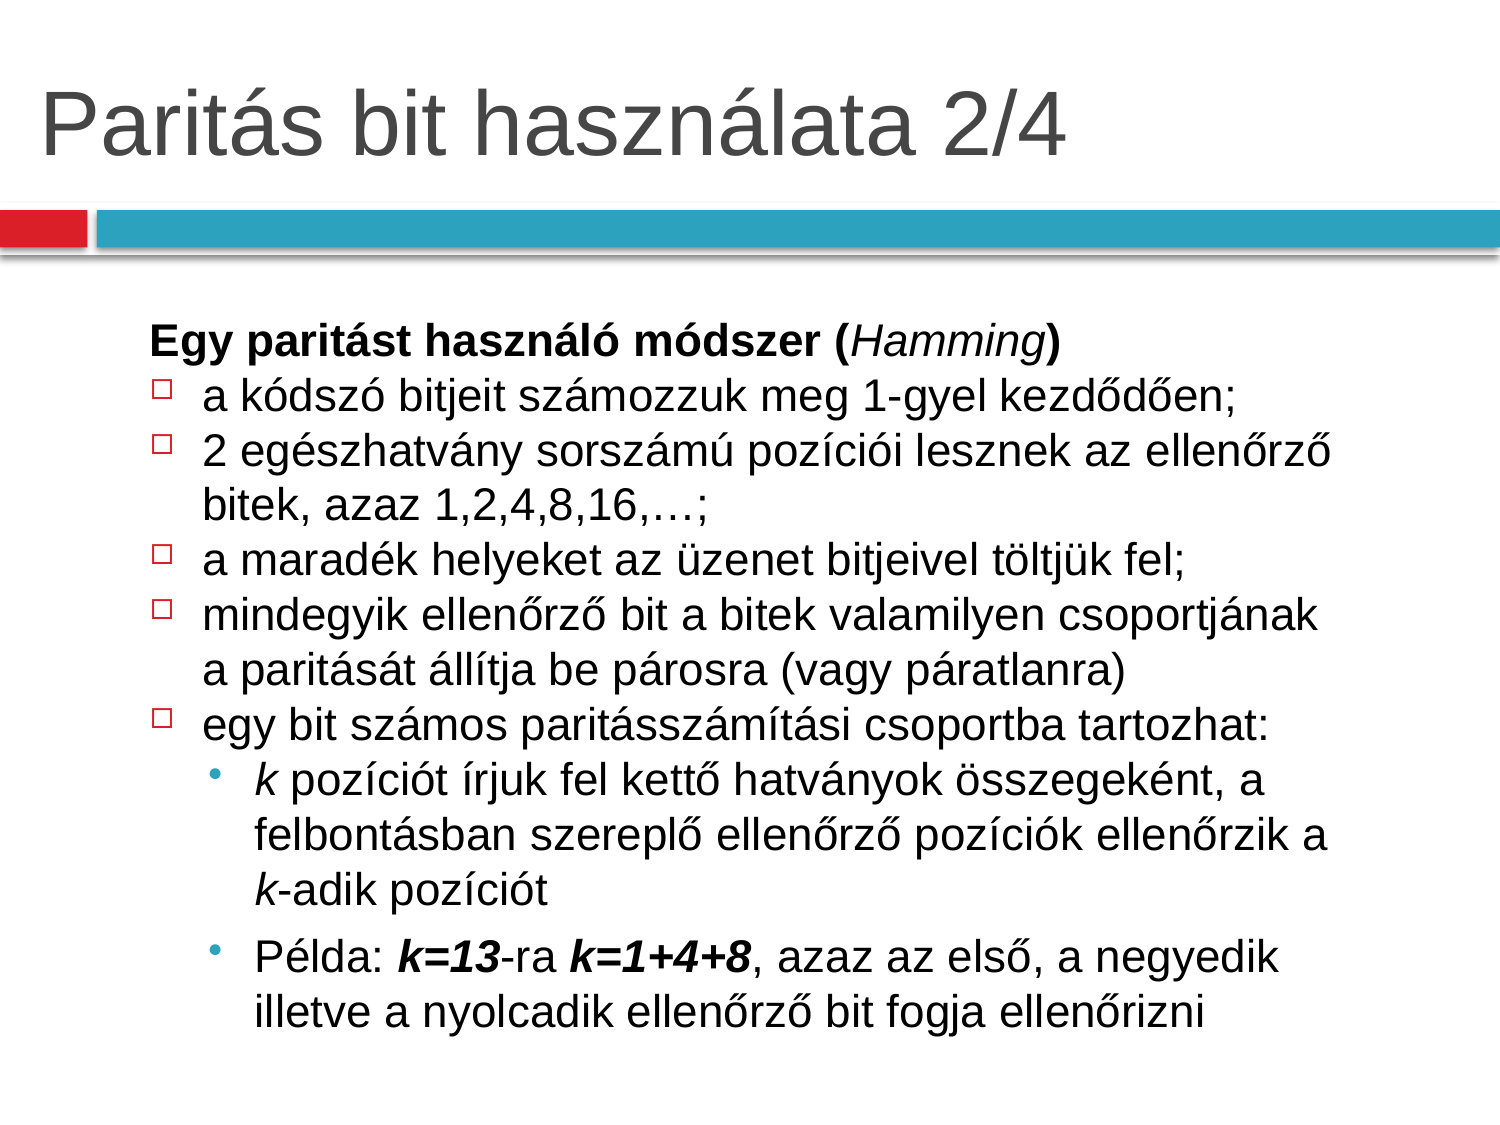

# Paritás bit használata 2/4
Egy paritást használó módszer (Hamming)
a kódszó bitjeit számozzuk meg 1-gyel kezdődően;
2 egészhatvány sorszámú pozíciói lesznek az ellenőrző bitek, azaz 1,2,4,8,16,…;
a maradék helyeket az üzenet bitjeivel töltjük fel;
mindegyik ellenőrző bit a bitek valamilyen csoportjának a paritását állítja be párosra (vagy páratlanra)
egy bit számos paritásszámítási csoportba tartozhat:
k pozíciót írjuk fel kettő hatványok összegeként, a felbontásban szereplő ellenőrző pozíciók ellenőrzik a k-adik pozíciót
Példa: k=13-ra k=1+4+8, azaz az első, a negyedik illetve a nyolcadik ellenőrző bit fogja ellenőrizni